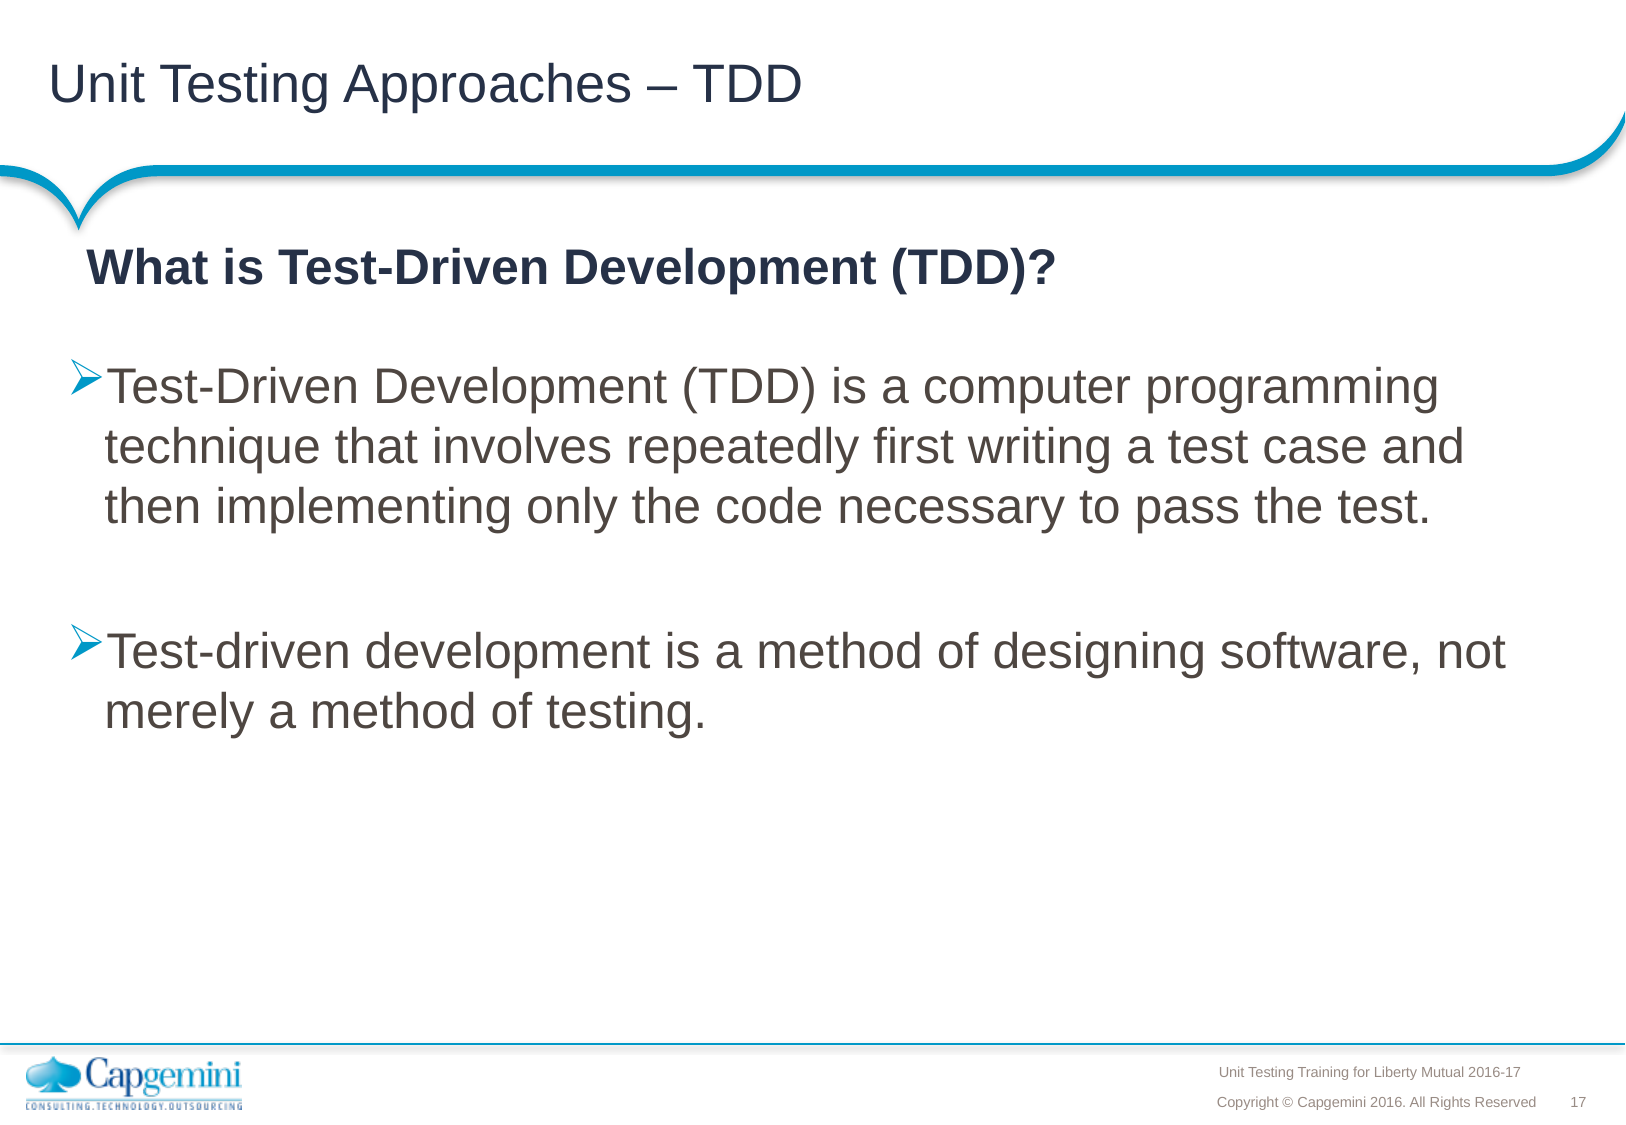

# Unit Testing Approaches – TDD
What is Test-Driven Development (TDD)?
Test-Driven Development (TDD) is a computer programming technique that involves repeatedly first writing a test case and then implementing only the code necessary to pass the test.

Test-driven development is a method of designing software, not merely a method of testing.